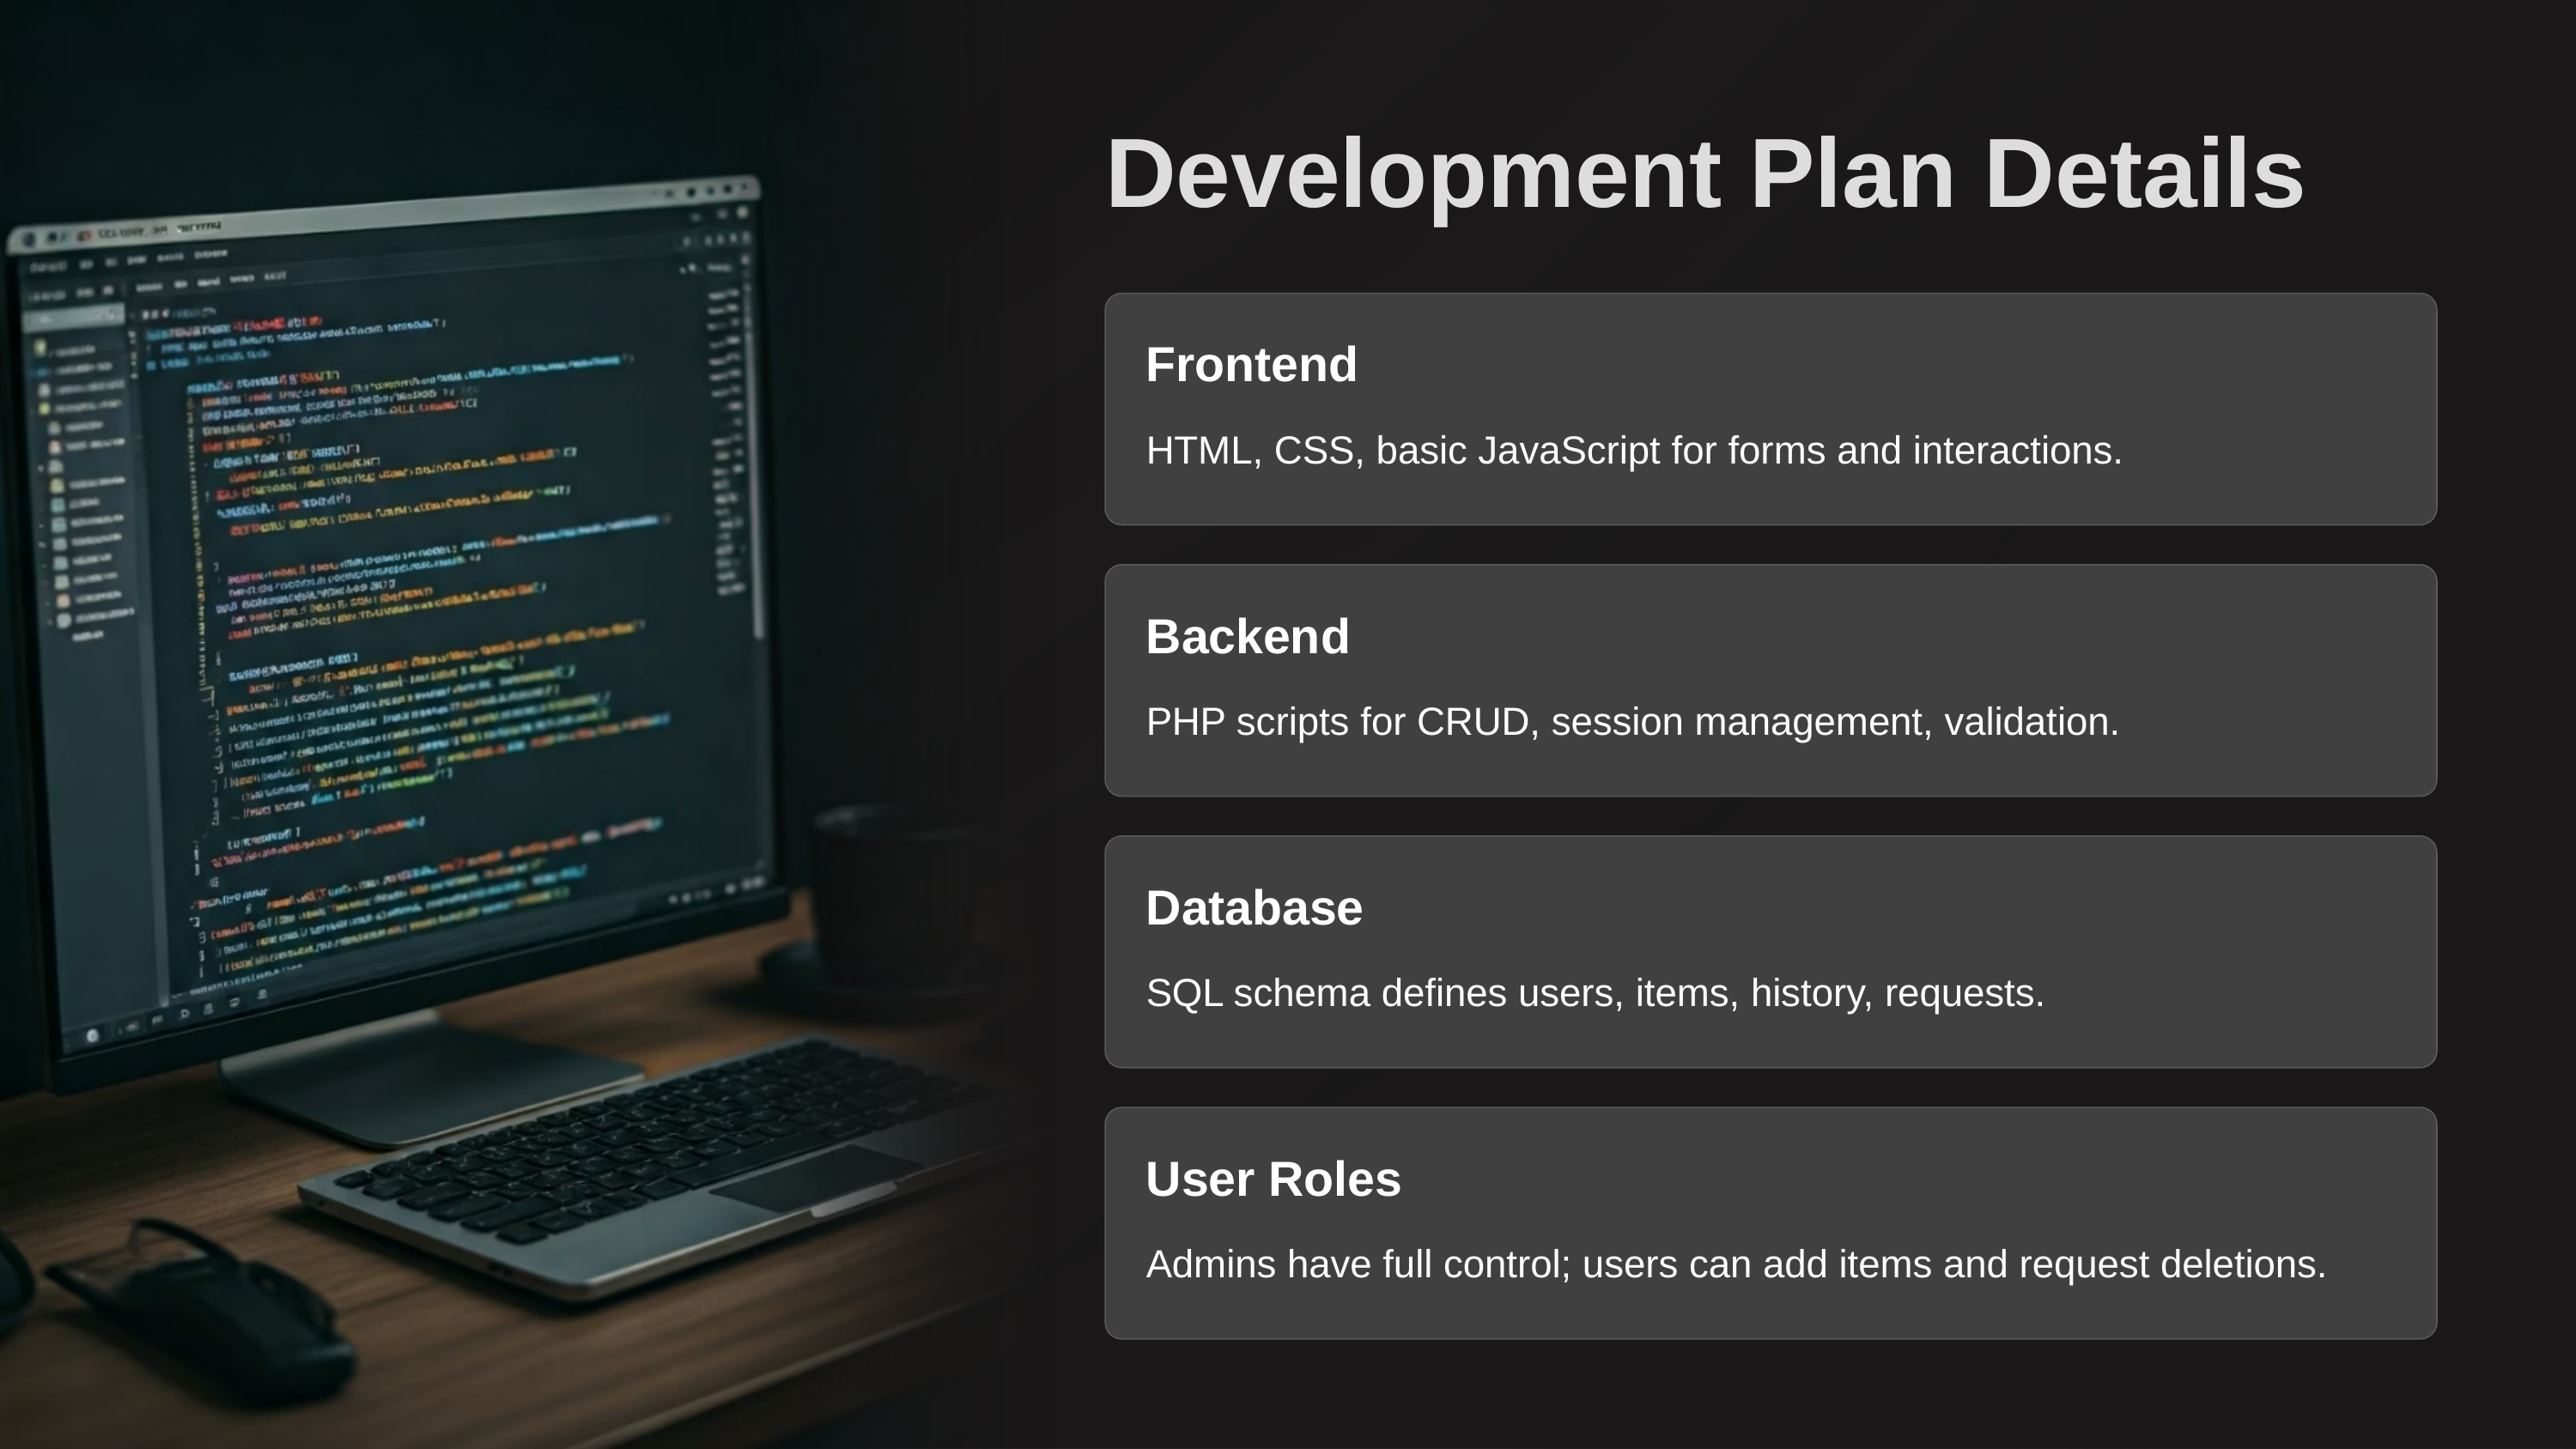

Development Plan Details

Frontend

HTML, CSS, basic JavaScript for forms and interactions.

Backend

PHP scripts for CRUD, session management, validation.

Database

SQL schema defines users, items, history, requests.

User Roles

Admins have full control; users can add items and request deletions.